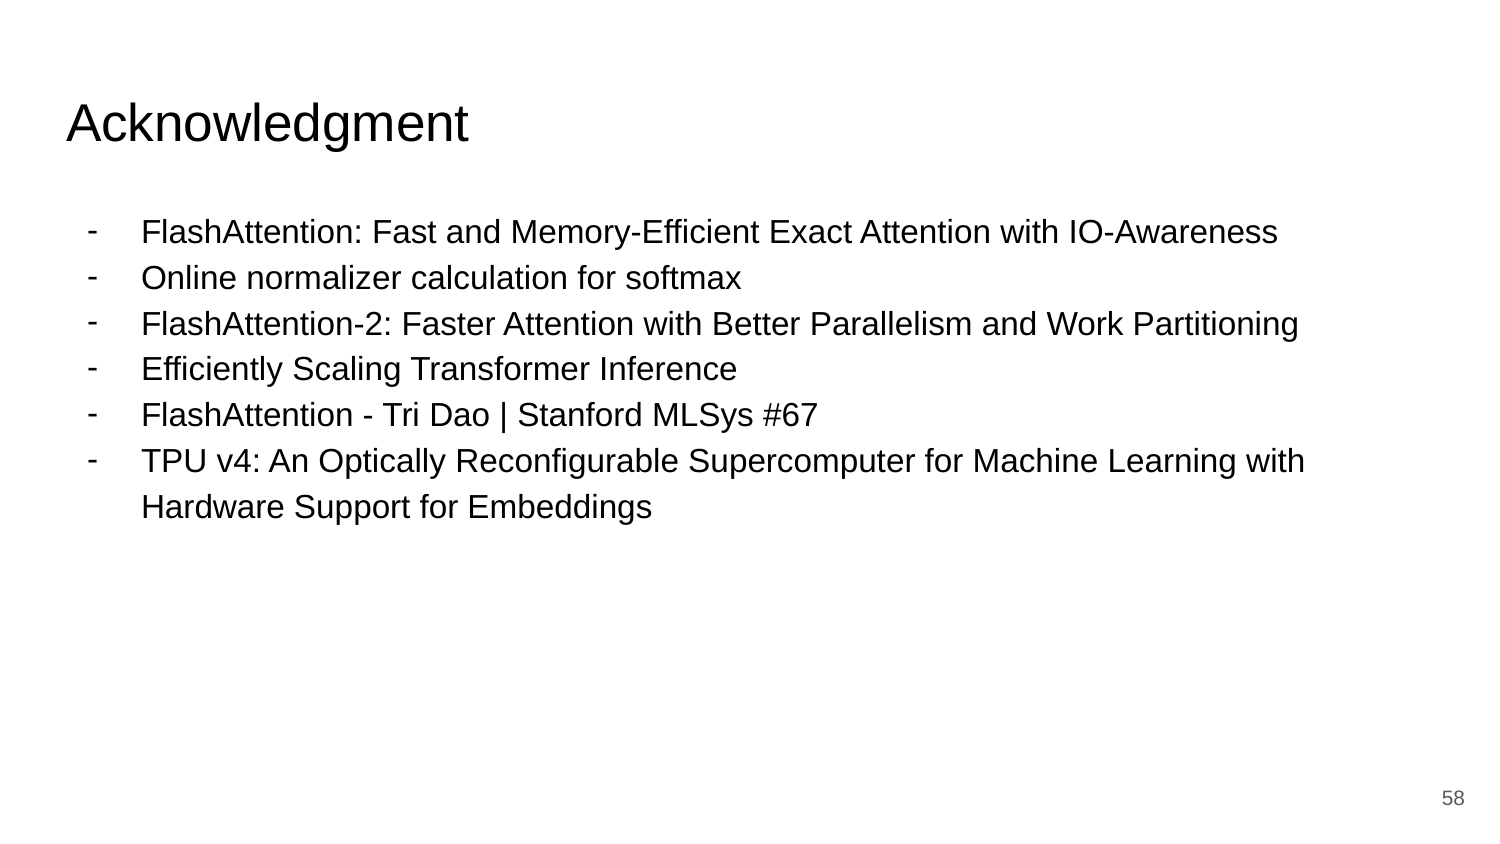

# Acknowledgment
FlashAttention: Fast and Memory-Efficient Exact Attention with IO-Awareness
Online normalizer calculation for softmax
FlashAttention-2: Faster Attention with Better Parallelism and Work Partitioning
Efficiently Scaling Transformer Inference
FlashAttention - Tri Dao | Stanford MLSys #67
TPU v4: An Optically Reconfigurable Supercomputer for Machine Learning with Hardware Support for Embeddings
58